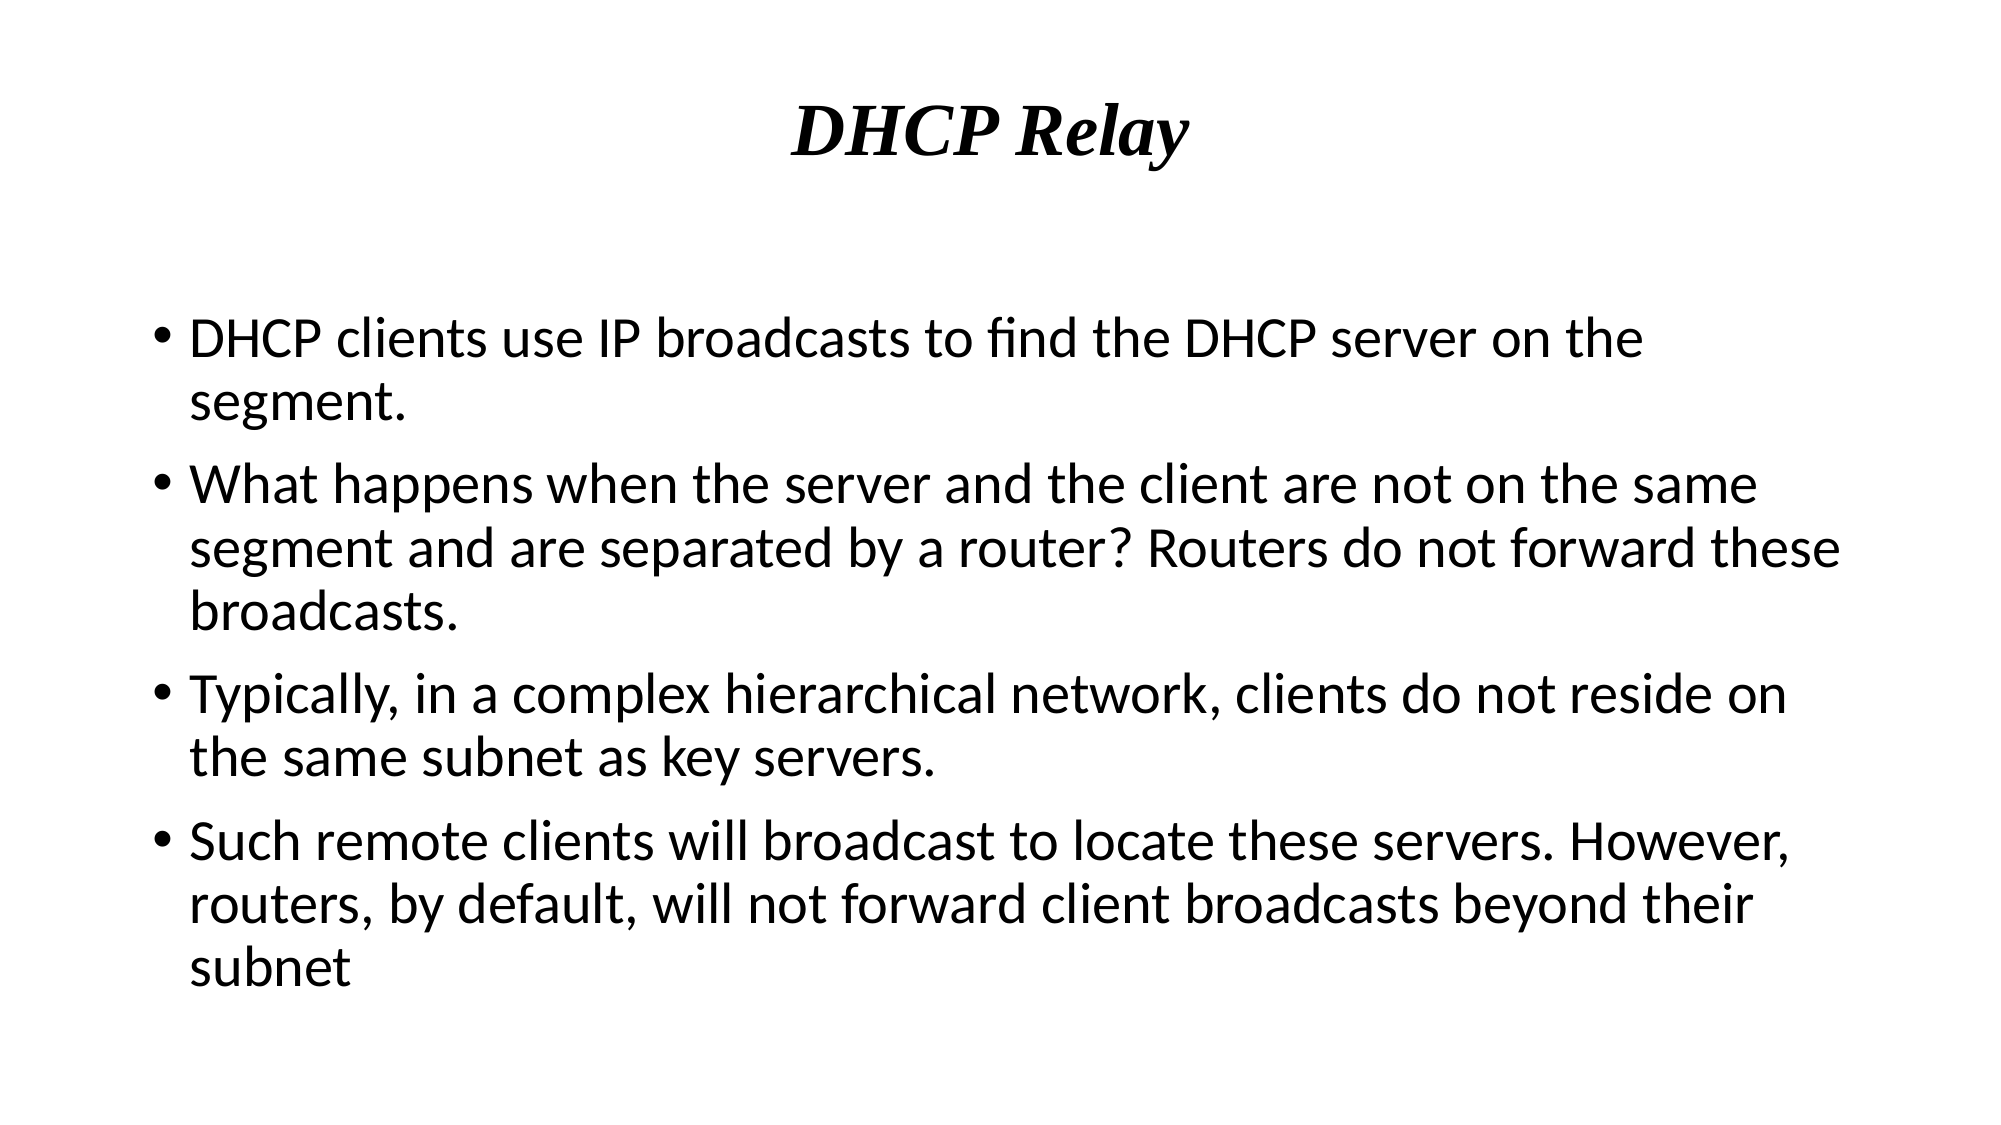

# DHCP Relay
DHCP clients use IP broadcasts to find the DHCP server on the segment.
What happens when the server and the client are not on the same segment and are separated by a router? Routers do not forward these broadcasts.
Typically, in a complex hierarchical network, clients do not reside on the same subnet as key servers.
Such remote clients will broadcast to locate these servers. However, routers, by default, will not forward client broadcasts beyond their subnet